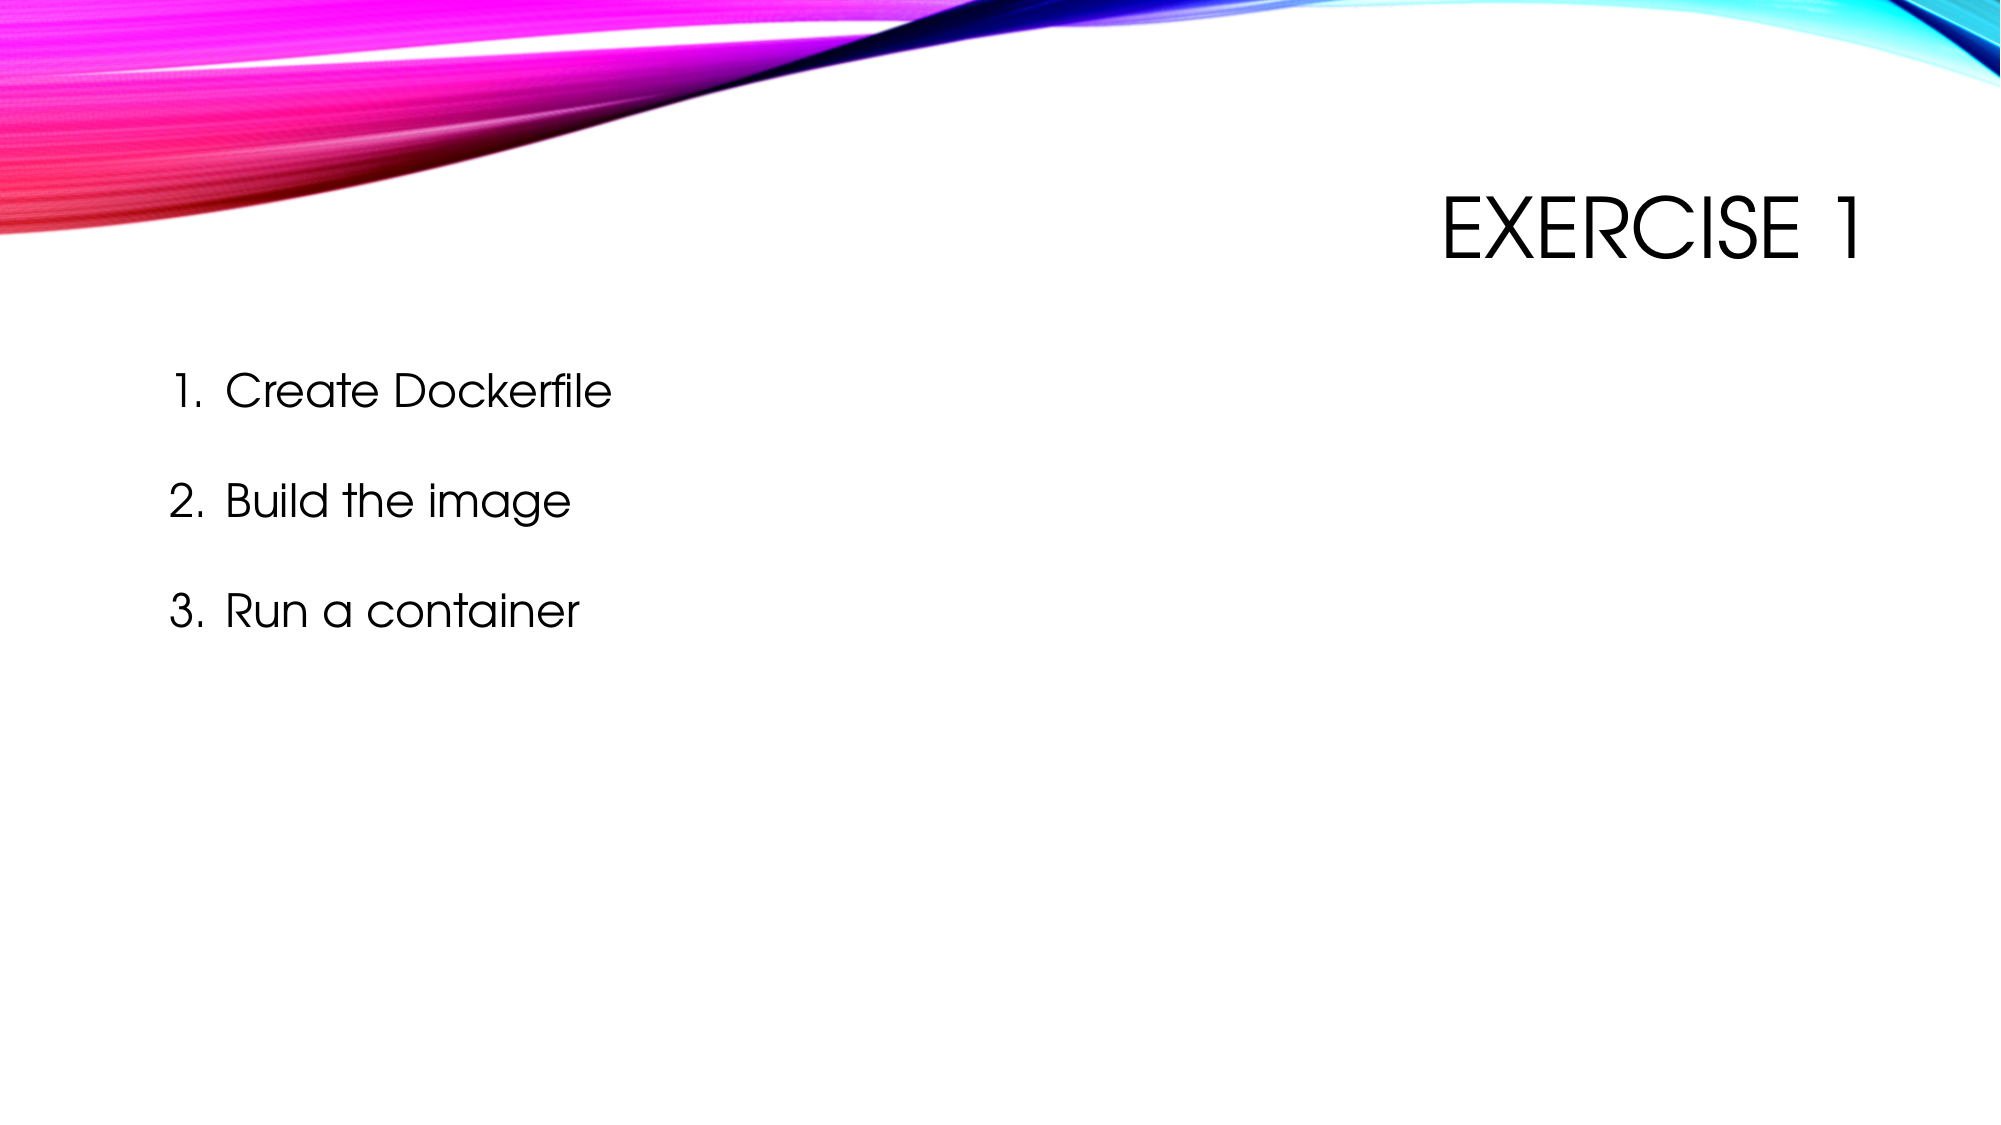

# Exercise 1
Create Dockerfile
Build the image
Run a container